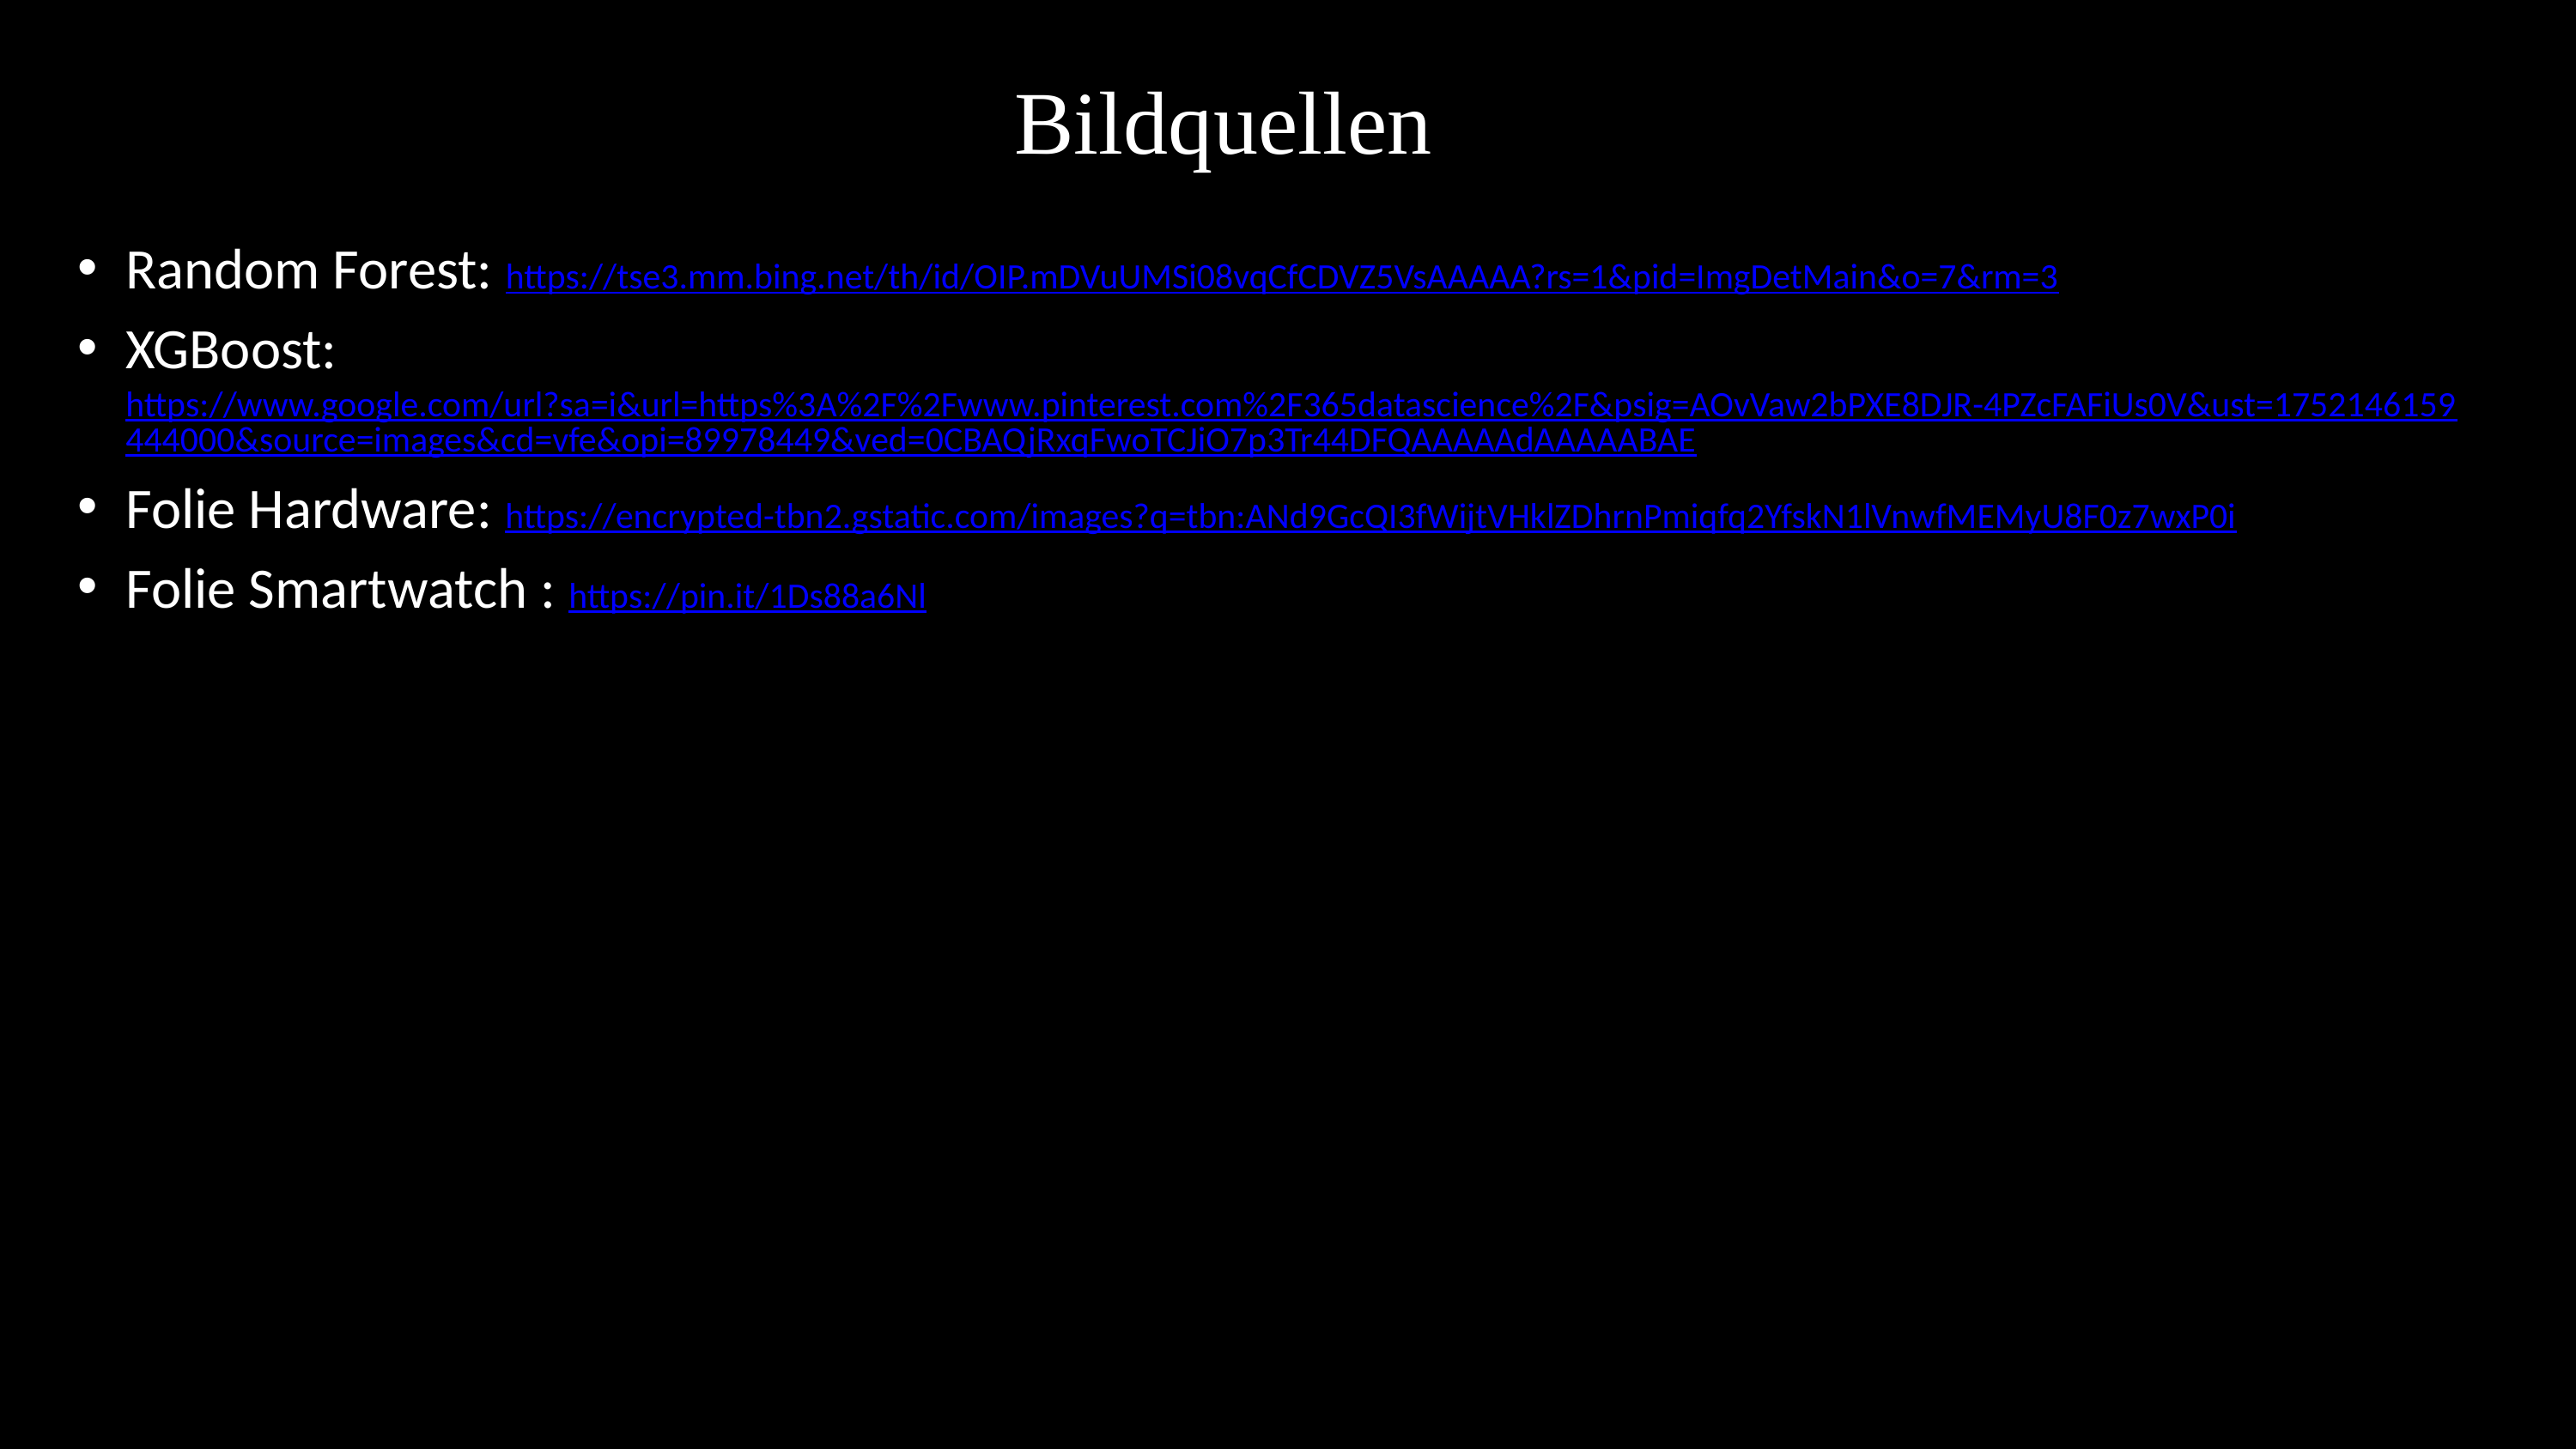

# Bildquellen
Random Forest: https://tse3.mm.bing.net/th/id/OIP.mDVuUMSi08vqCfCDVZ5VsAAAAA?rs=1&pid=ImgDetMain&o=7&rm=3
XGBoost: https://www.google.com/url?sa=i&url=https%3A%2F%2Fwww.pinterest.com%2F365datascience%2F&psig=AOvVaw2bPXE8DJR-4PZcFAFiUs0V&ust=1752146159444000&source=images&cd=vfe&opi=89978449&ved=0CBAQjRxqFwoTCJiO7p3Tr44DFQAAAAAdAAAAABAE
Folie Hardware: https://encrypted-tbn2.gstatic.com/images?q=tbn:ANd9GcQI3fWijtVHklZDhrnPmiqfq2YfskN1lVnwfMEMyU8F0z7wxP0i
Folie Smartwatch : https://pin.it/1Ds88a6Nl